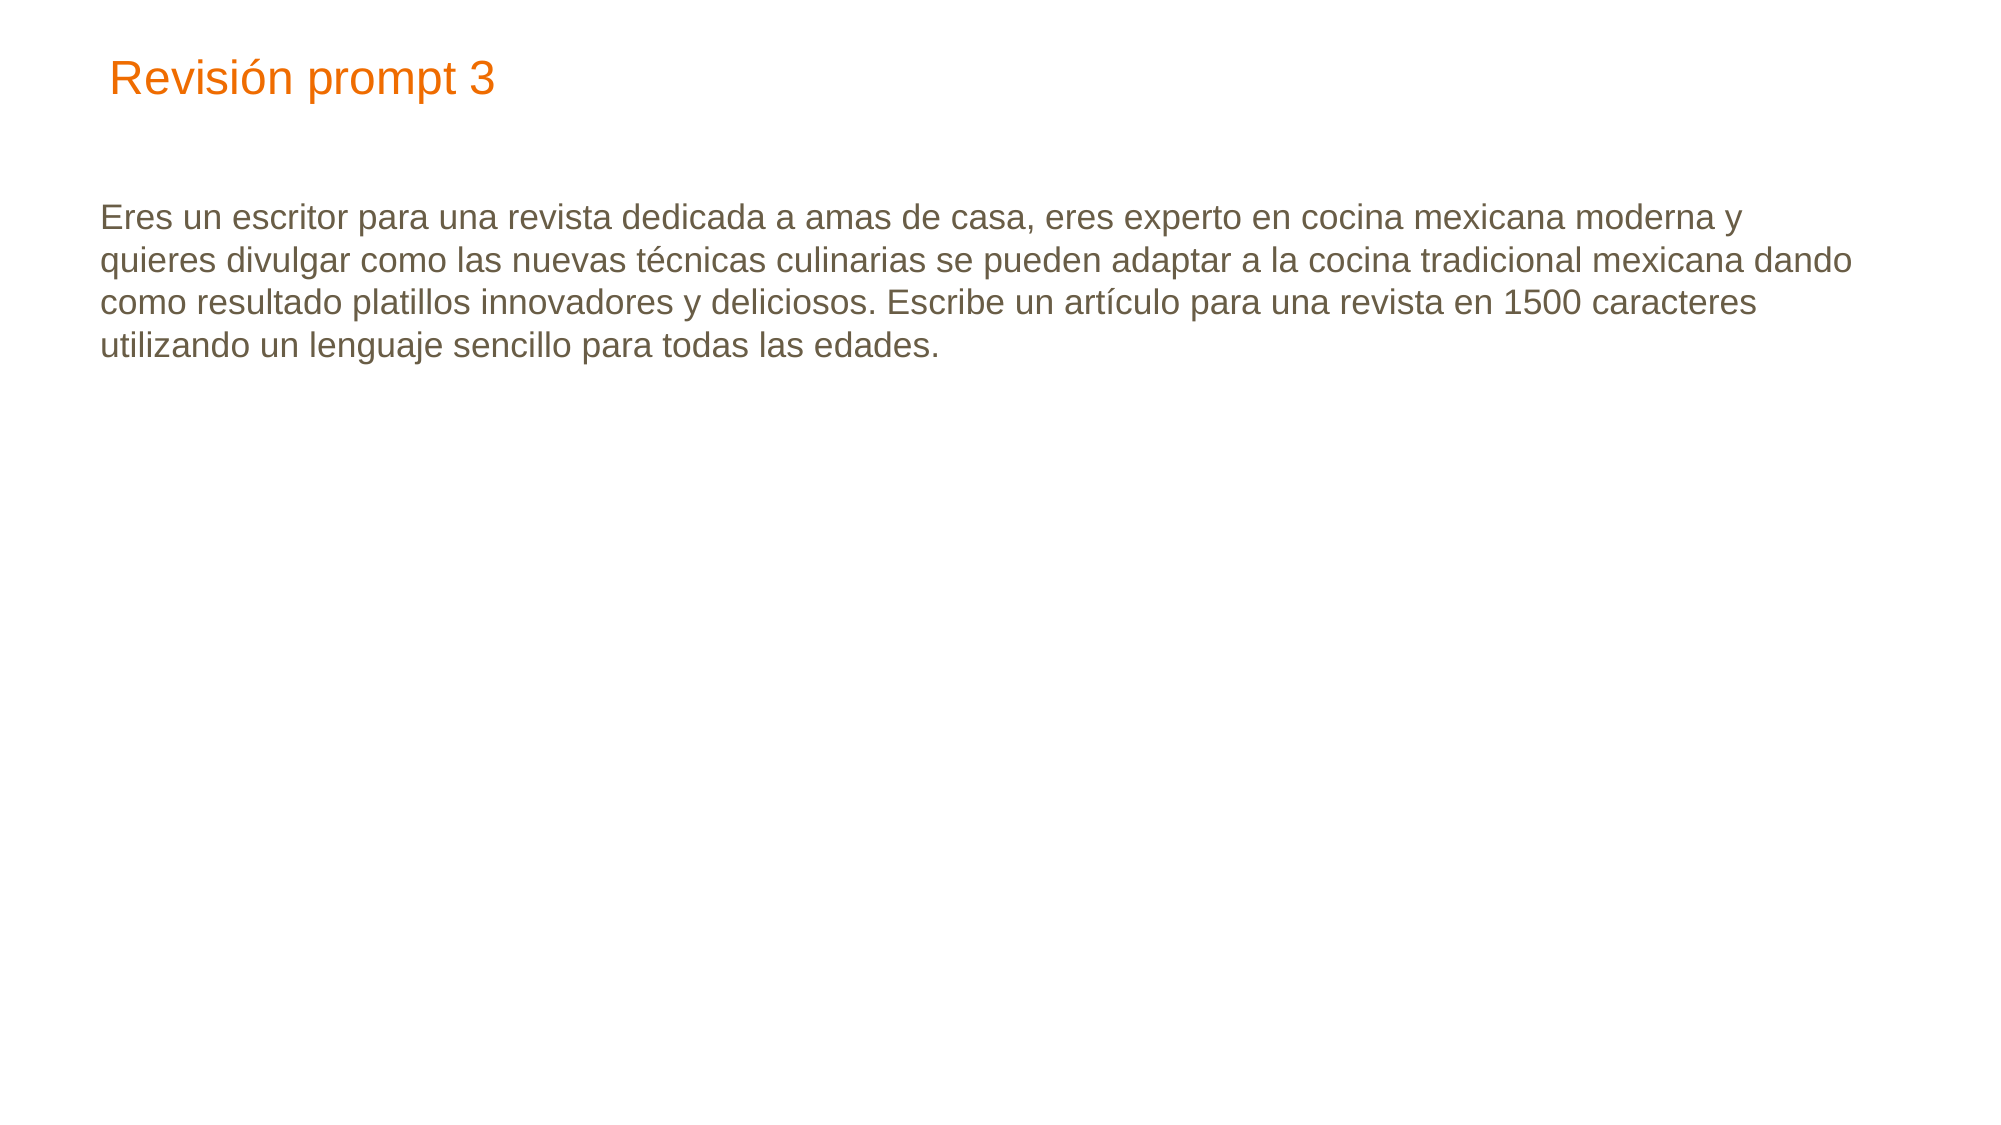

Revisión prompt 3
Eres un escritor para una revista dedicada a amas de casa, eres experto en cocina mexicana moderna y quieres divulgar como las nuevas técnicas culinarias se pueden adaptar a la cocina tradicional mexicana dando como resultado platillos innovadores y deliciosos. Escribe un artículo para una revista en 1500 caracteres utilizando un lenguaje sencillo para todas las edades.